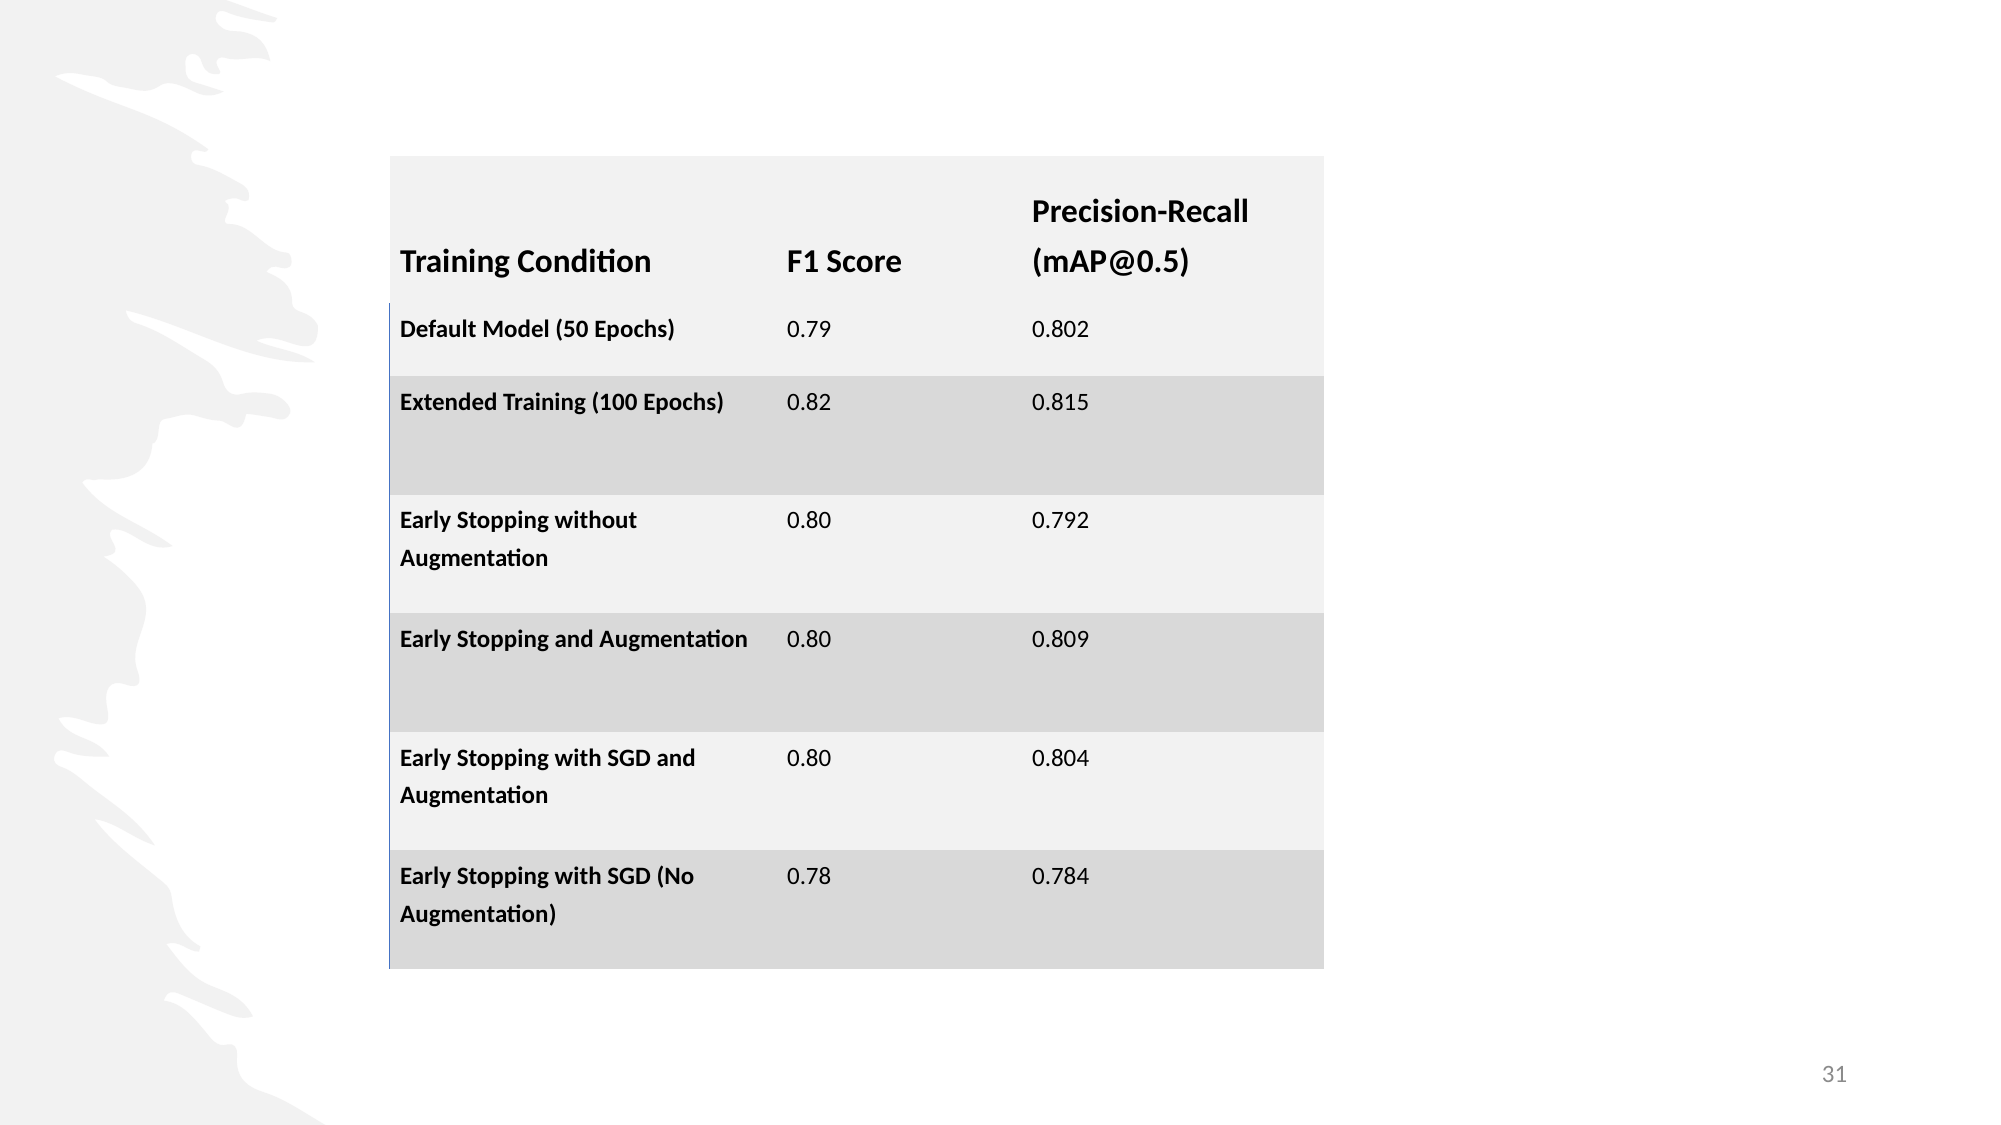

| Training Condition | F1 Score | Precision-Recall (mAP@0.5) |
| --- | --- | --- |
| Default Model (50 Epochs) | 0.79 | 0.802 |
| Extended Training (100 Epochs) | 0.82 | 0.815 |
| Early Stopping without Augmentation | 0.80 | 0.792 |
| Early Stopping and Augmentation | 0.80 | 0.809 |
| Early Stopping with SGD and Augmentation | 0.80 | 0.804 |
| Early Stopping with SGD (No Augmentation) | 0.78 | 0.784 |
31